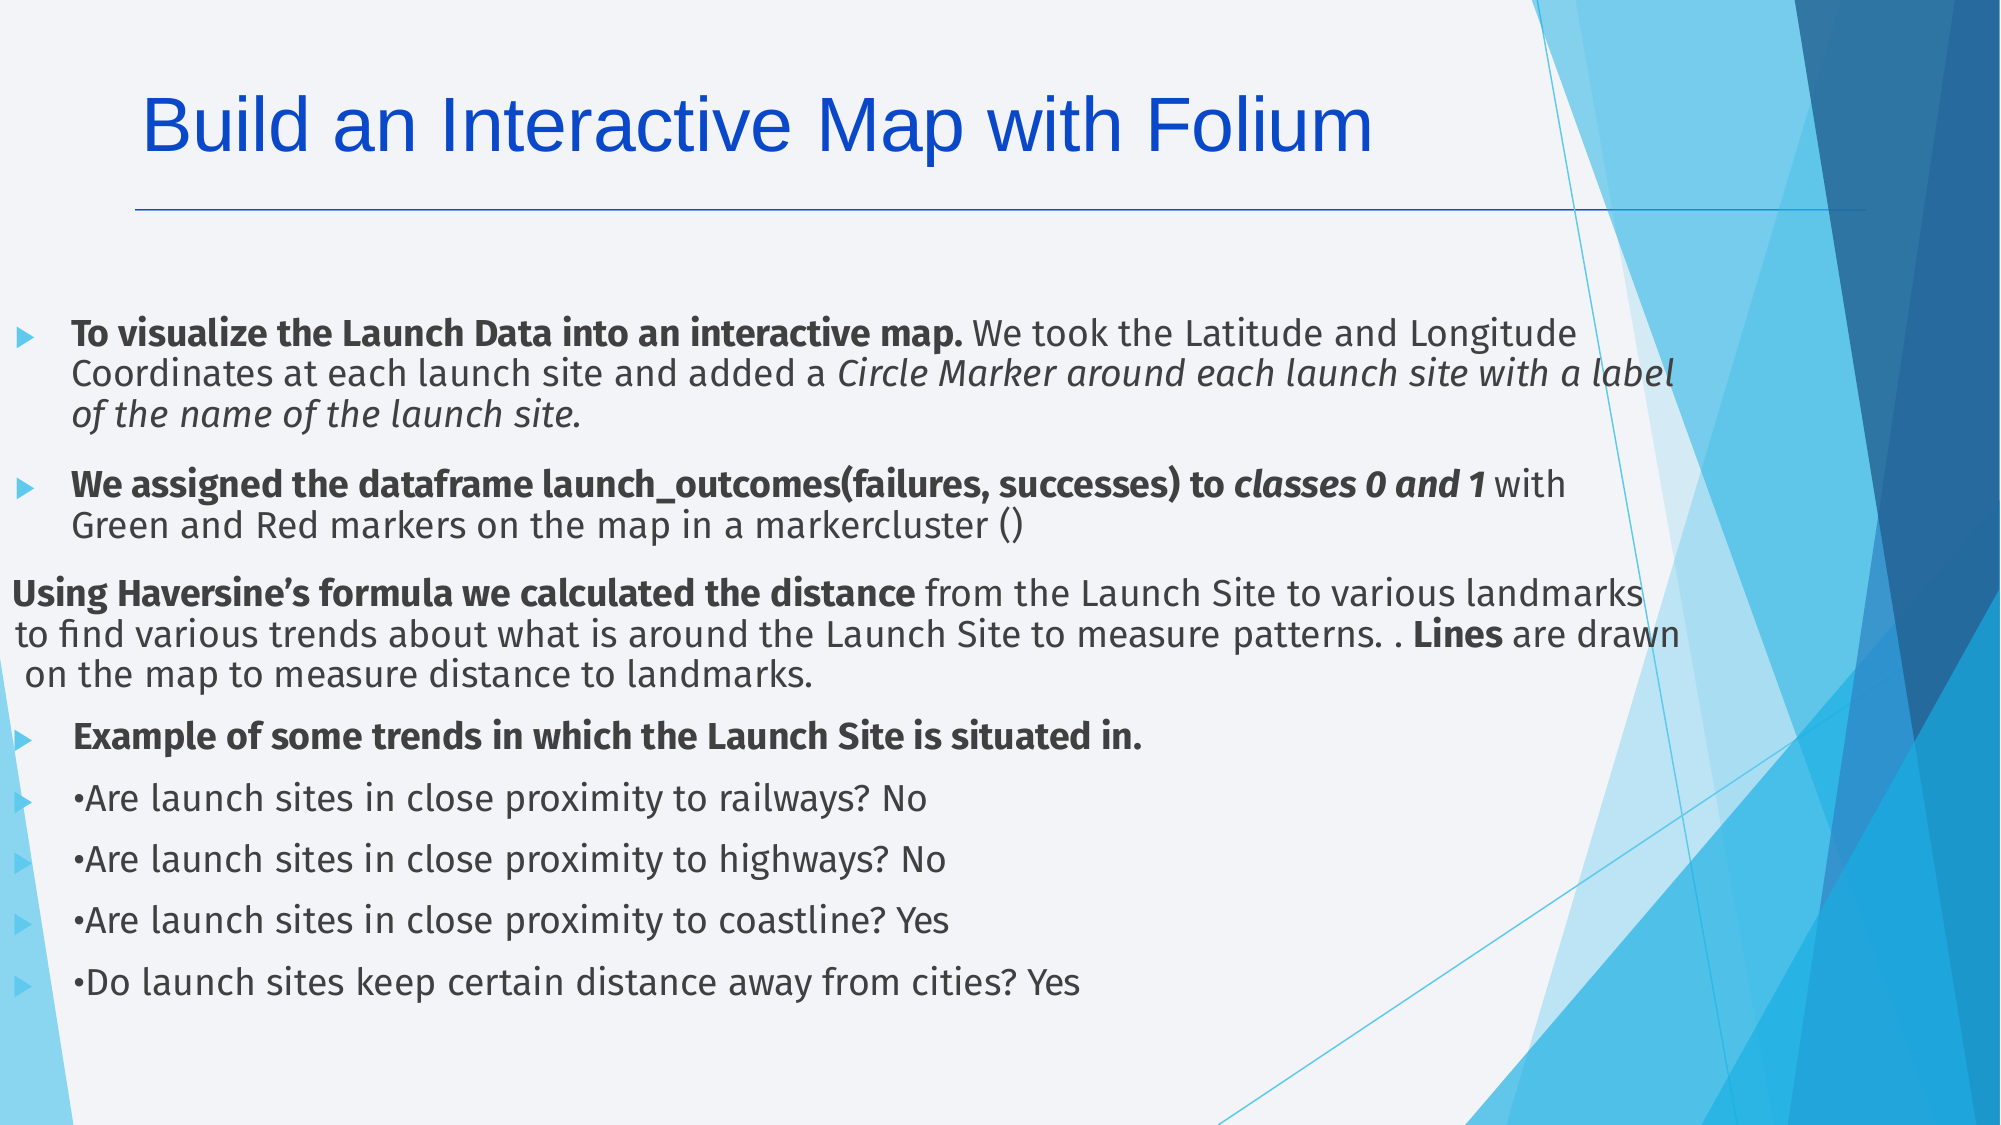

# Build an Interactive Map with Folium
▶	To visualize the Launch Data into an interactive map. We took the Latitude and Longitude  Coordinates at each launch site and added a Circle Marker around each launch site with a label  of the name of the launch site.
▶	We assigned the dataframe launch_outcomes(failures, successes) to classes 0 and 1 with  Green and Red markers on the map in a markercluster ()
Using Haversine’s formula we calculated the distance from the Launch Site to various landmarks  to find various trends about what is around the Launch Site to measure patterns. . Lines are drawn  on the map to measure distance to landmarks.
▶	Example of some trends in which the Launch Site is situated in.
▶	•Are launch sites in close proximity to railways? No
▶	•Are launch sites in close proximity to highways? No
▶	•Are launch sites in close proximity to coastline? Yes
▶	•Do launch sites keep certain distance away from cities? Yes
13